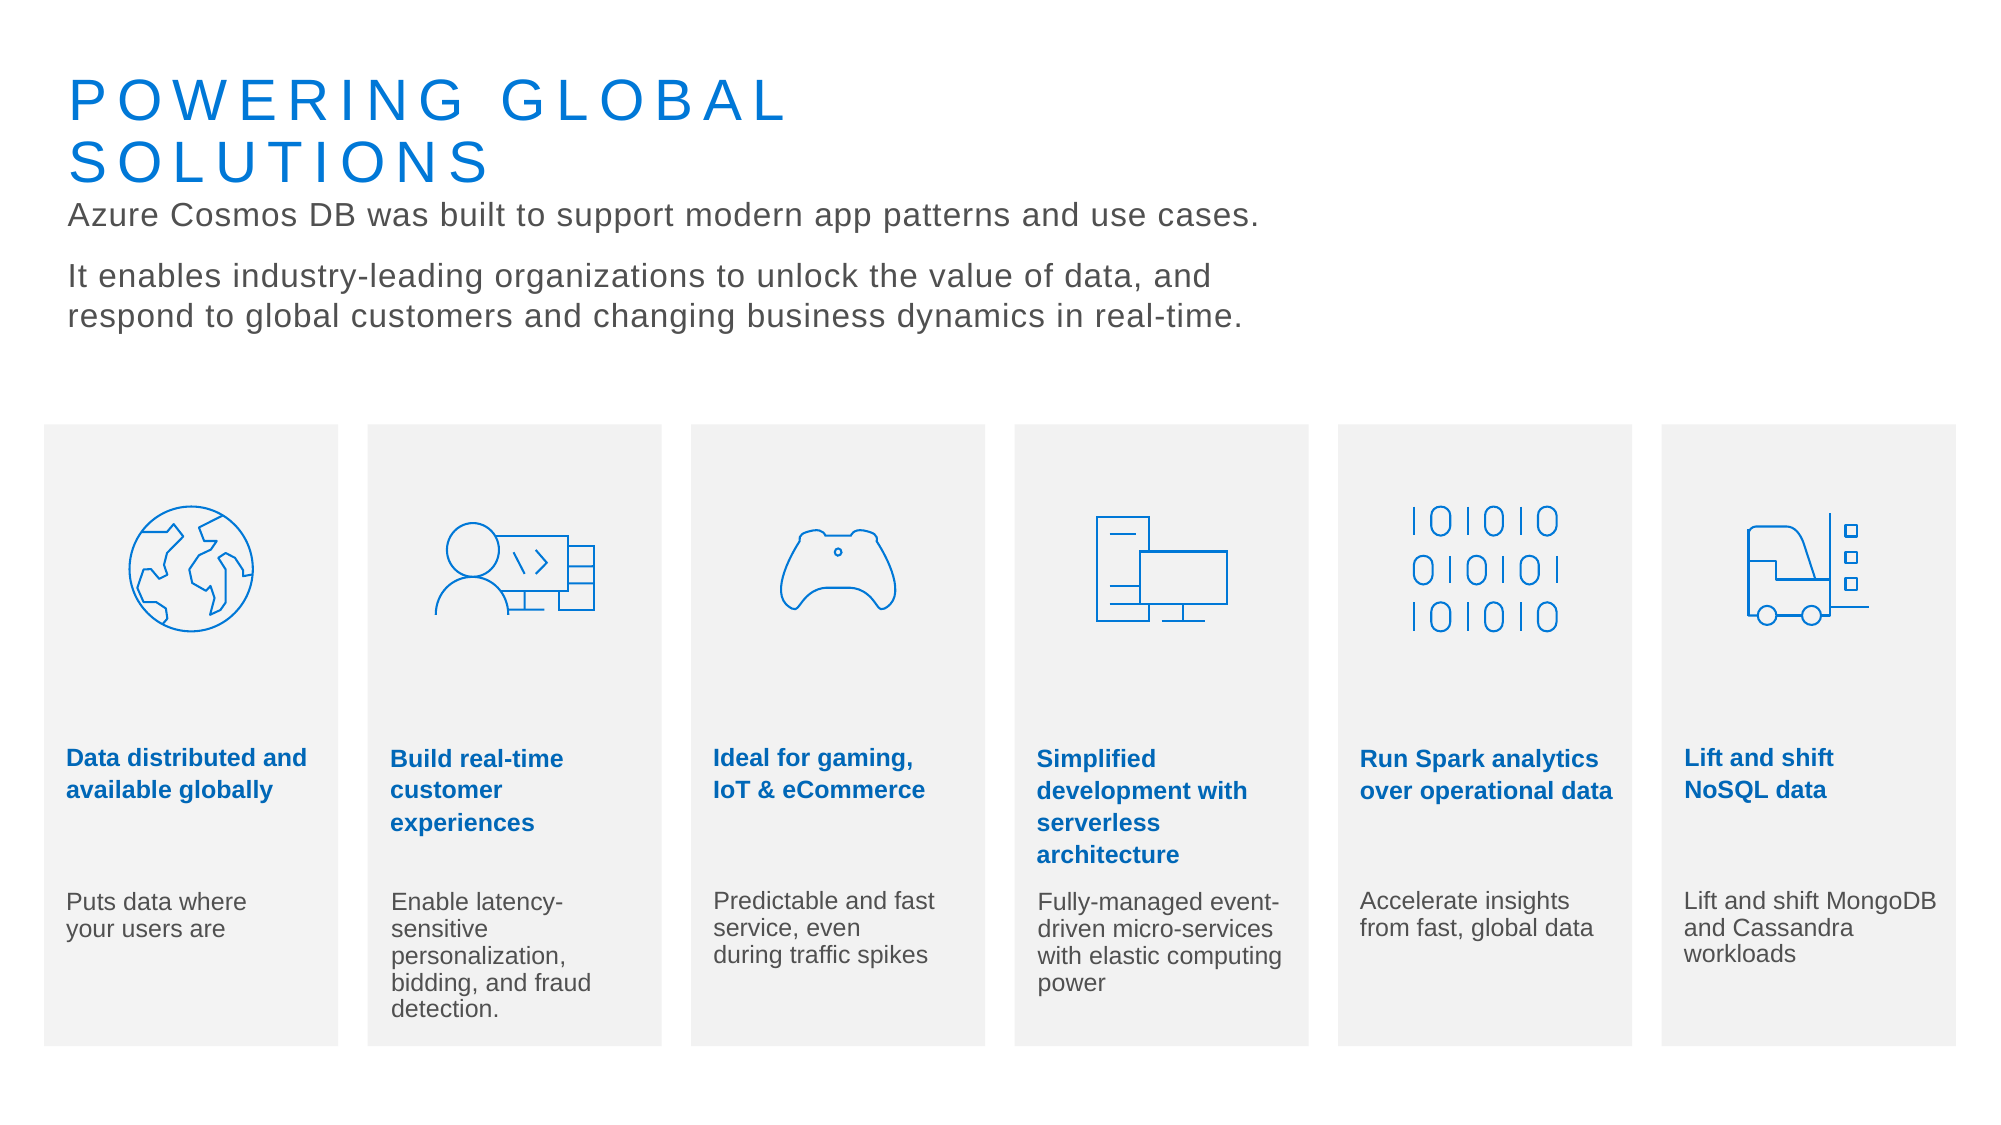

# Powering global solutions
Azure Cosmos DB was built to support modern app patterns and use cases.
It enables industry-leading organizations to unlock the value of data, and respond to global customers and changing business dynamics in real-time.

Data distributed and available globally
Lift and shift NoSQL data
Ideal for gaming,
IoT & eCommerce
Build real-time customer experiences
Simplified development with serverless architecture
Run Spark analytics over operational data
Lift and shift MongoDB and Cassandra workloads
Accelerate insights from fast, global data
Predictable and fast service, even during traffic spikes
Fully-managed event-driven micro-services with elastic computing power
Enable latency-sensitive personalization, bidding, and fraud detection.
Puts data where your users are